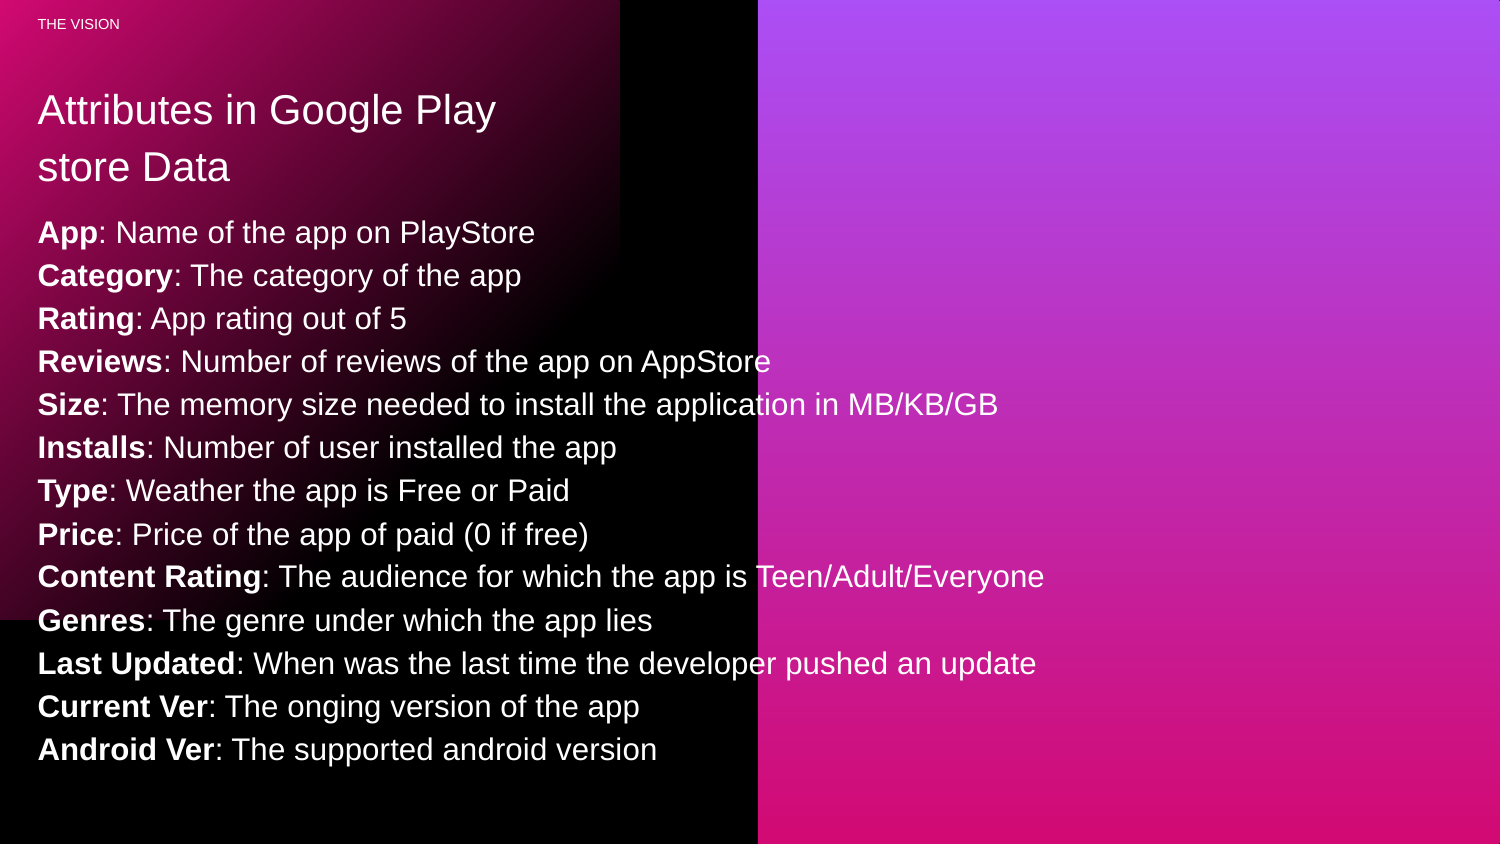

# THE VISION
Attributes in Google Play store Data
App: Name of the app on PlayStore
Category: The category of the app
Rating: App rating out of 5
Reviews: Number of reviews of the app on AppStore
Size: The memory size needed to install the application in MB/KB/GB
Installs: Number of user installed the app
Type: Weather the app is Free or Paid
Price: Price of the app of paid (0 if free)
Content Rating: The audience for which the app is Teen/Adult/Everyone
Genres: The genre under which the app lies
Last Updated: When was the last time the developer pushed an update
Current Ver: The onging version of the app
Android Ver: The supported android version